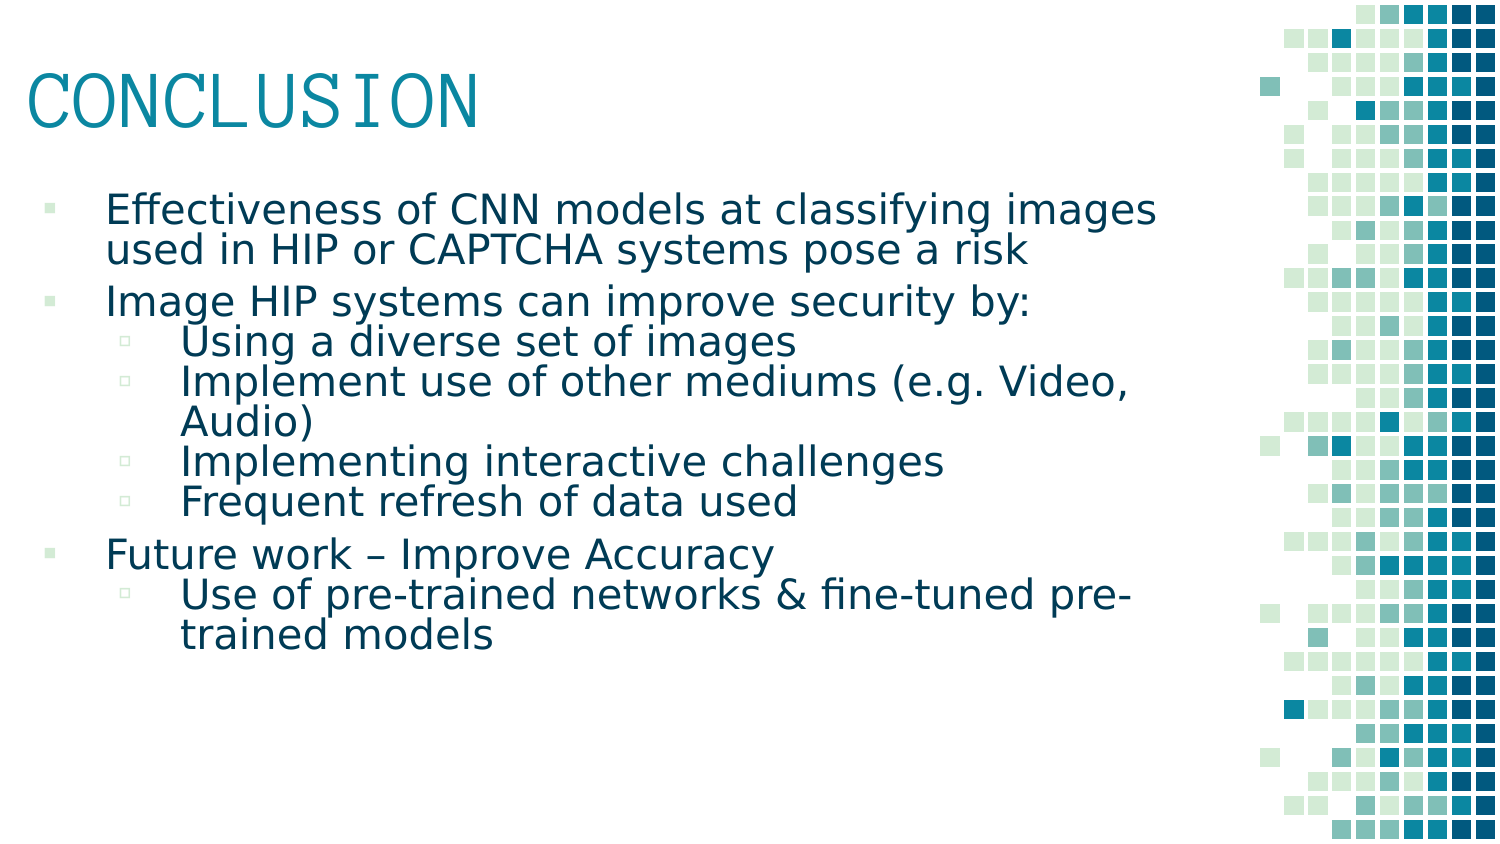

# CONCLUSION
Effectiveness of CNN models at classifying images used in HIP or CAPTCHA systems pose a risk
Image HIP systems can improve security by:
Using a diverse set of images
Implement use of other mediums (e.g. Video, Audio)
Implementing interactive challenges
Frequent refresh of data used
Future work – Improve Accuracy
Use of pre-trained networks & fine-tuned pre-trained models